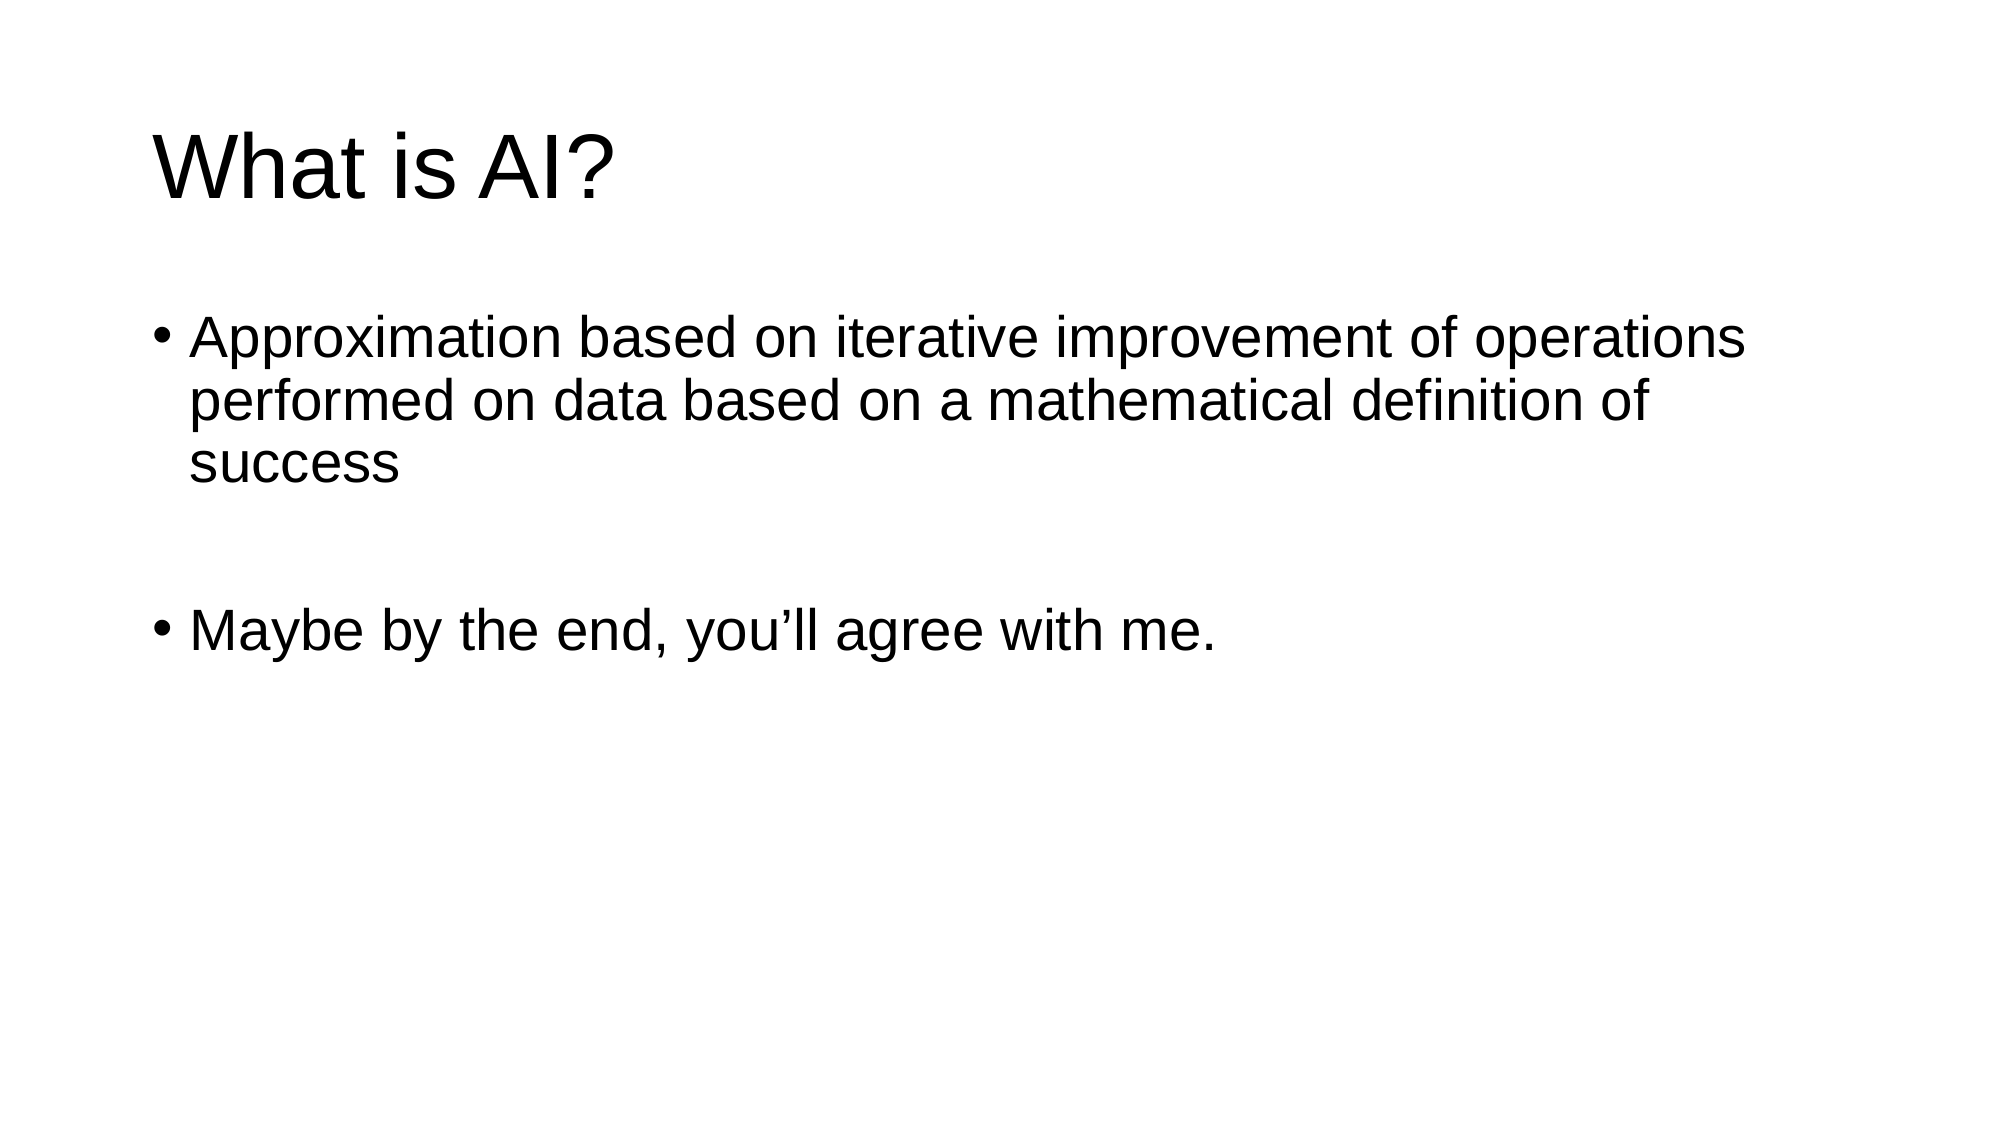

# What is AI?
Approximation based on iterative improvement of operations performed on data based on a mathematical definition of success

Maybe by the end, you’ll agree with me.